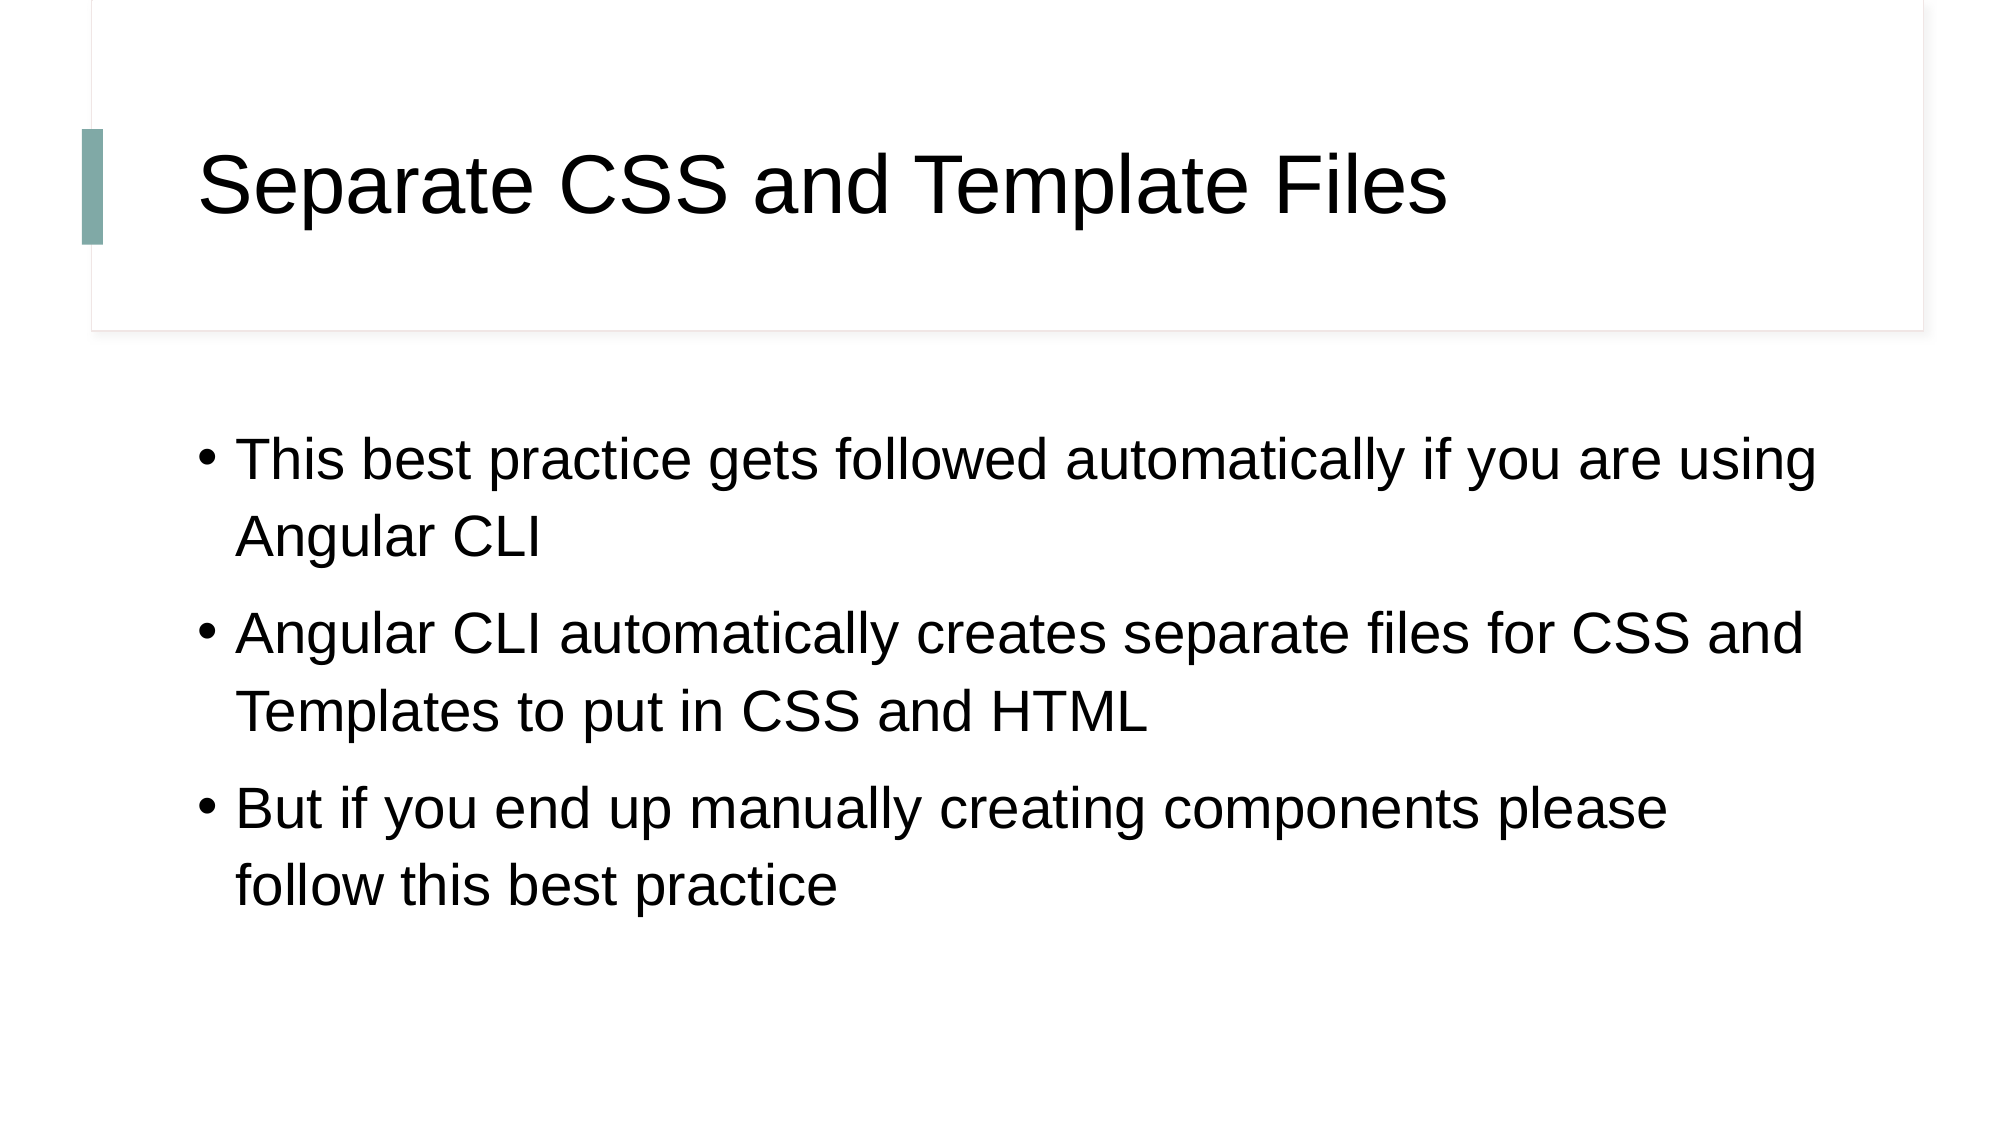

# Separate CSS and Template Files
This best practice gets followed automatically if you are using Angular CLI
Angular CLI automatically creates separate files for CSS and Templates to put in CSS and HTML
But if you end up manually creating components please follow this best practice